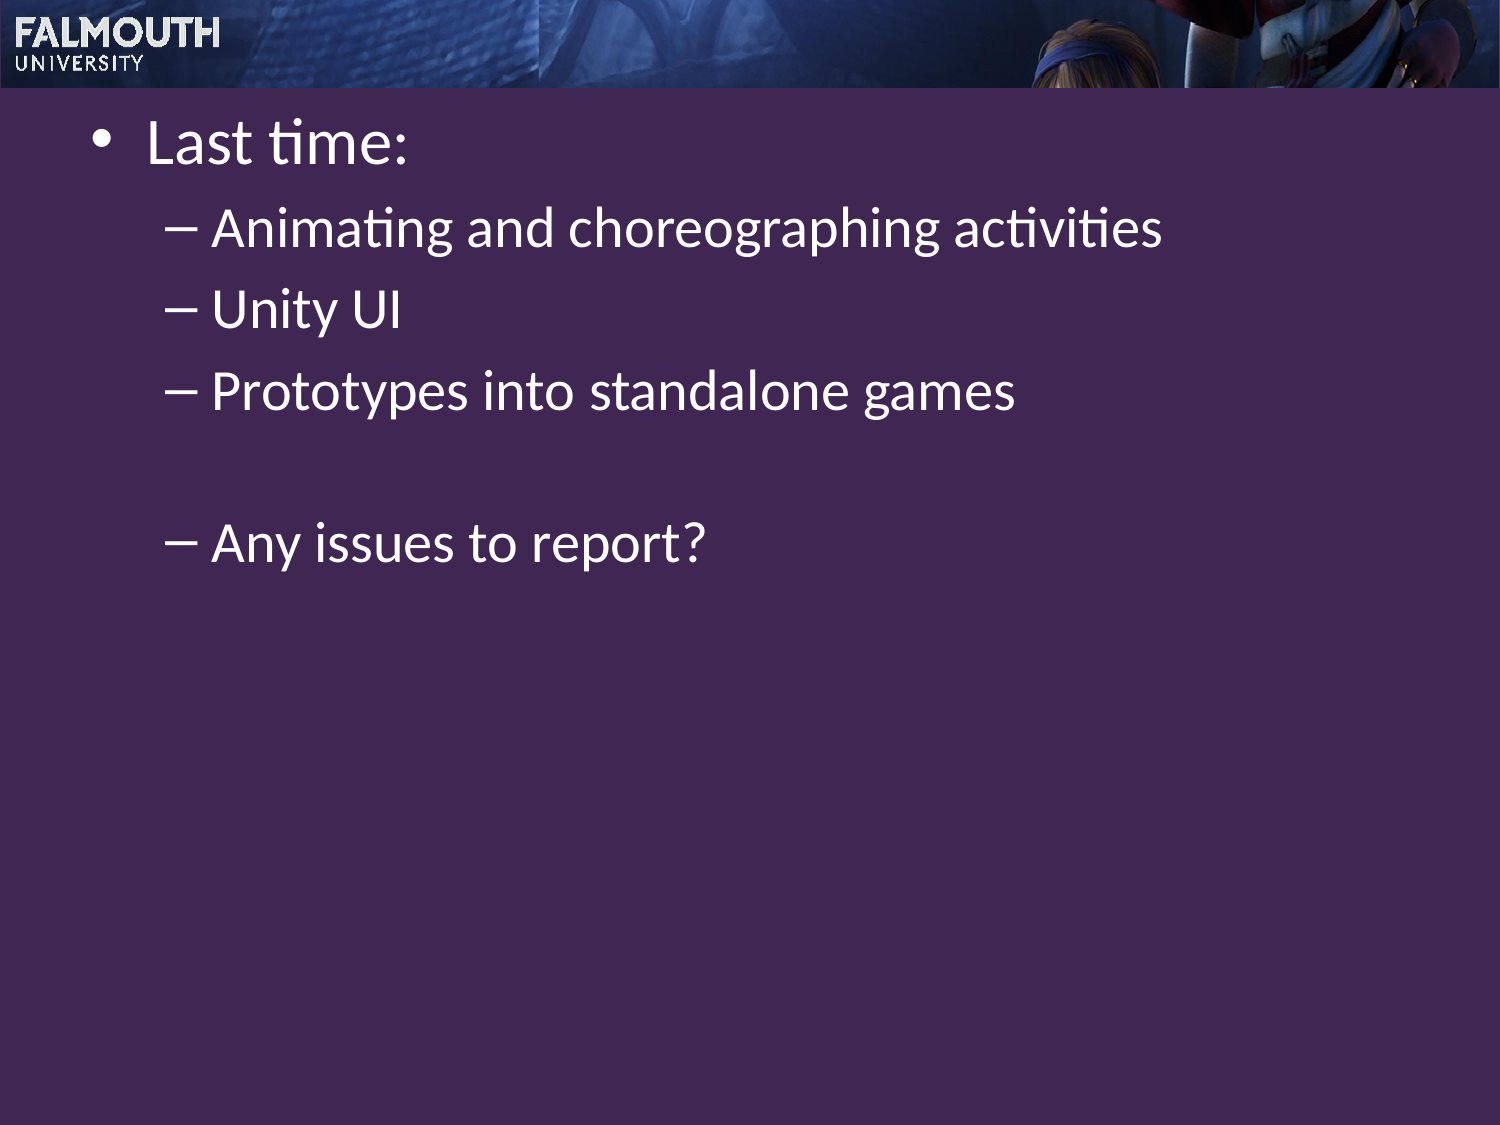

Last time:
Animating and choreographing activities
Unity UI
Prototypes into standalone games

Any issues to report?